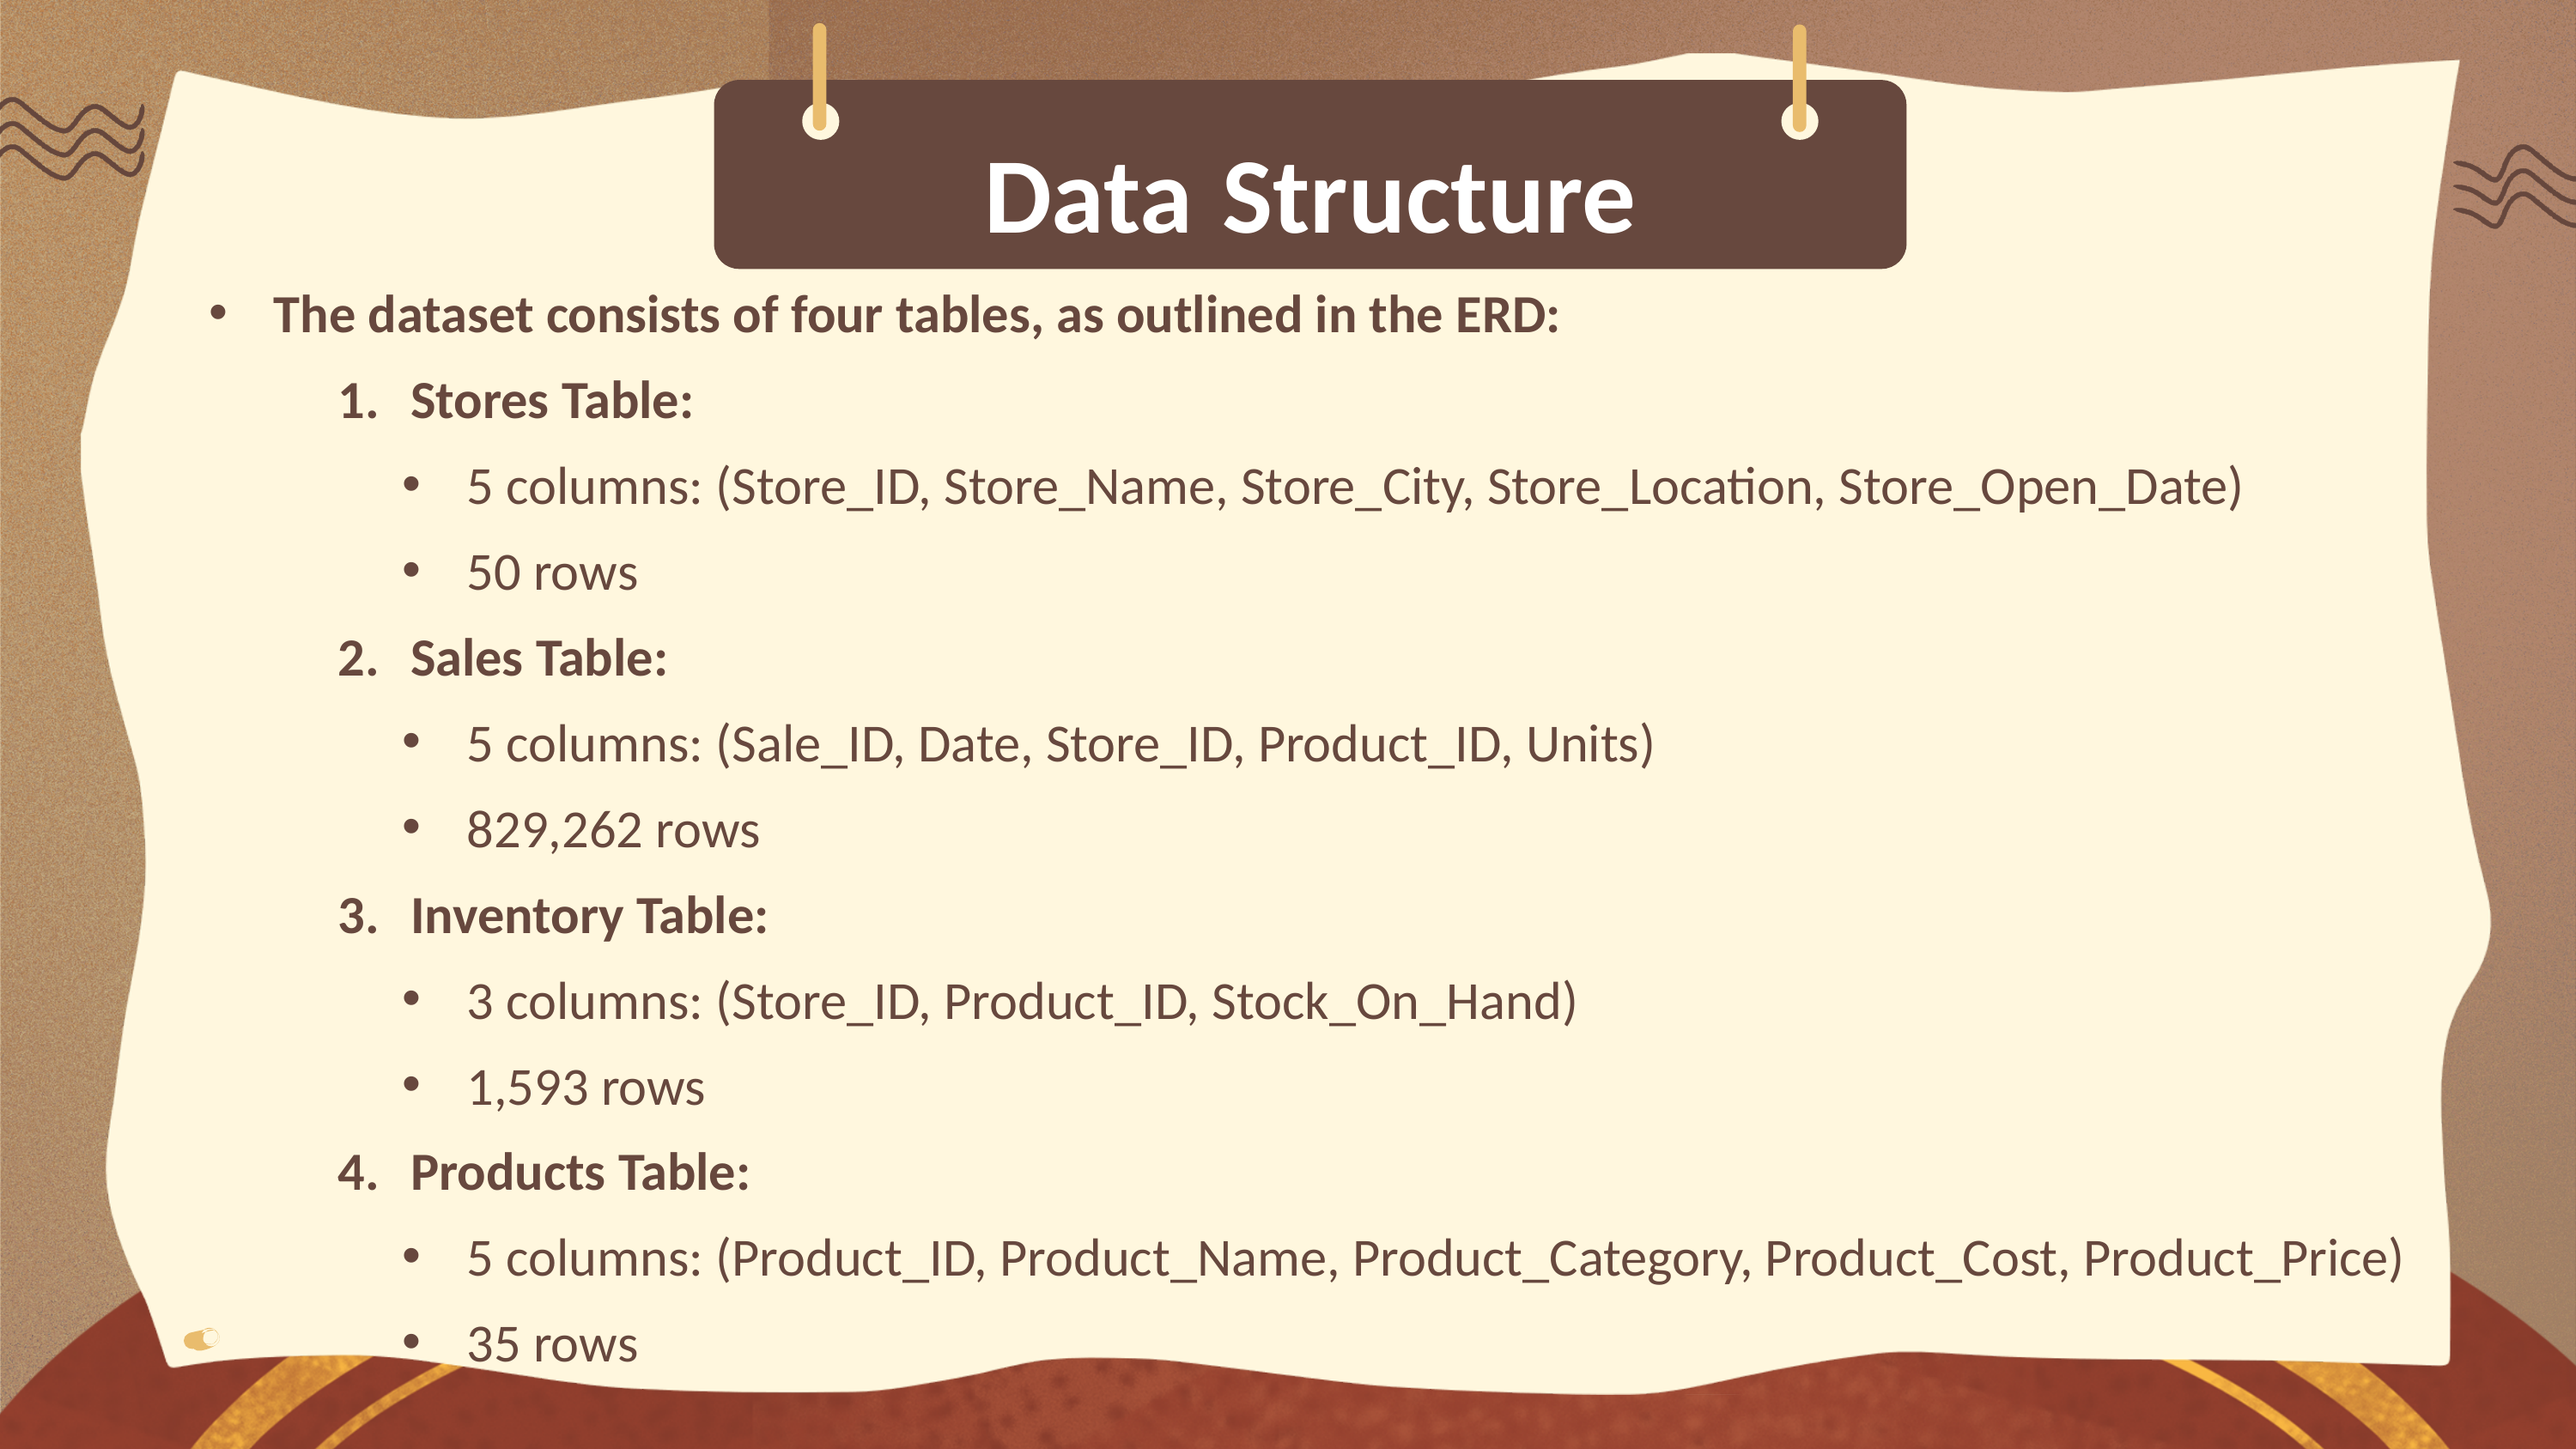

Data Structure

The dataset consists of four tables, as outlined in the ERD:
Stores Table:
5 columns: (Store_ID, Store_Name, Store_City, Store_Location, Store_Open_Date)
50 rows
Sales Table:
5 columns: (Sale_ID, Date, Store_ID, Product_ID, Units)
829,262 rows
Inventory Table:
3 columns: (Store_ID, Product_ID, Stock_On_Hand)
1,593 rows
Products Table:
5 columns: (Product_ID, Product_Name, Product_Category, Product_Cost, Product_Price)
35 rows